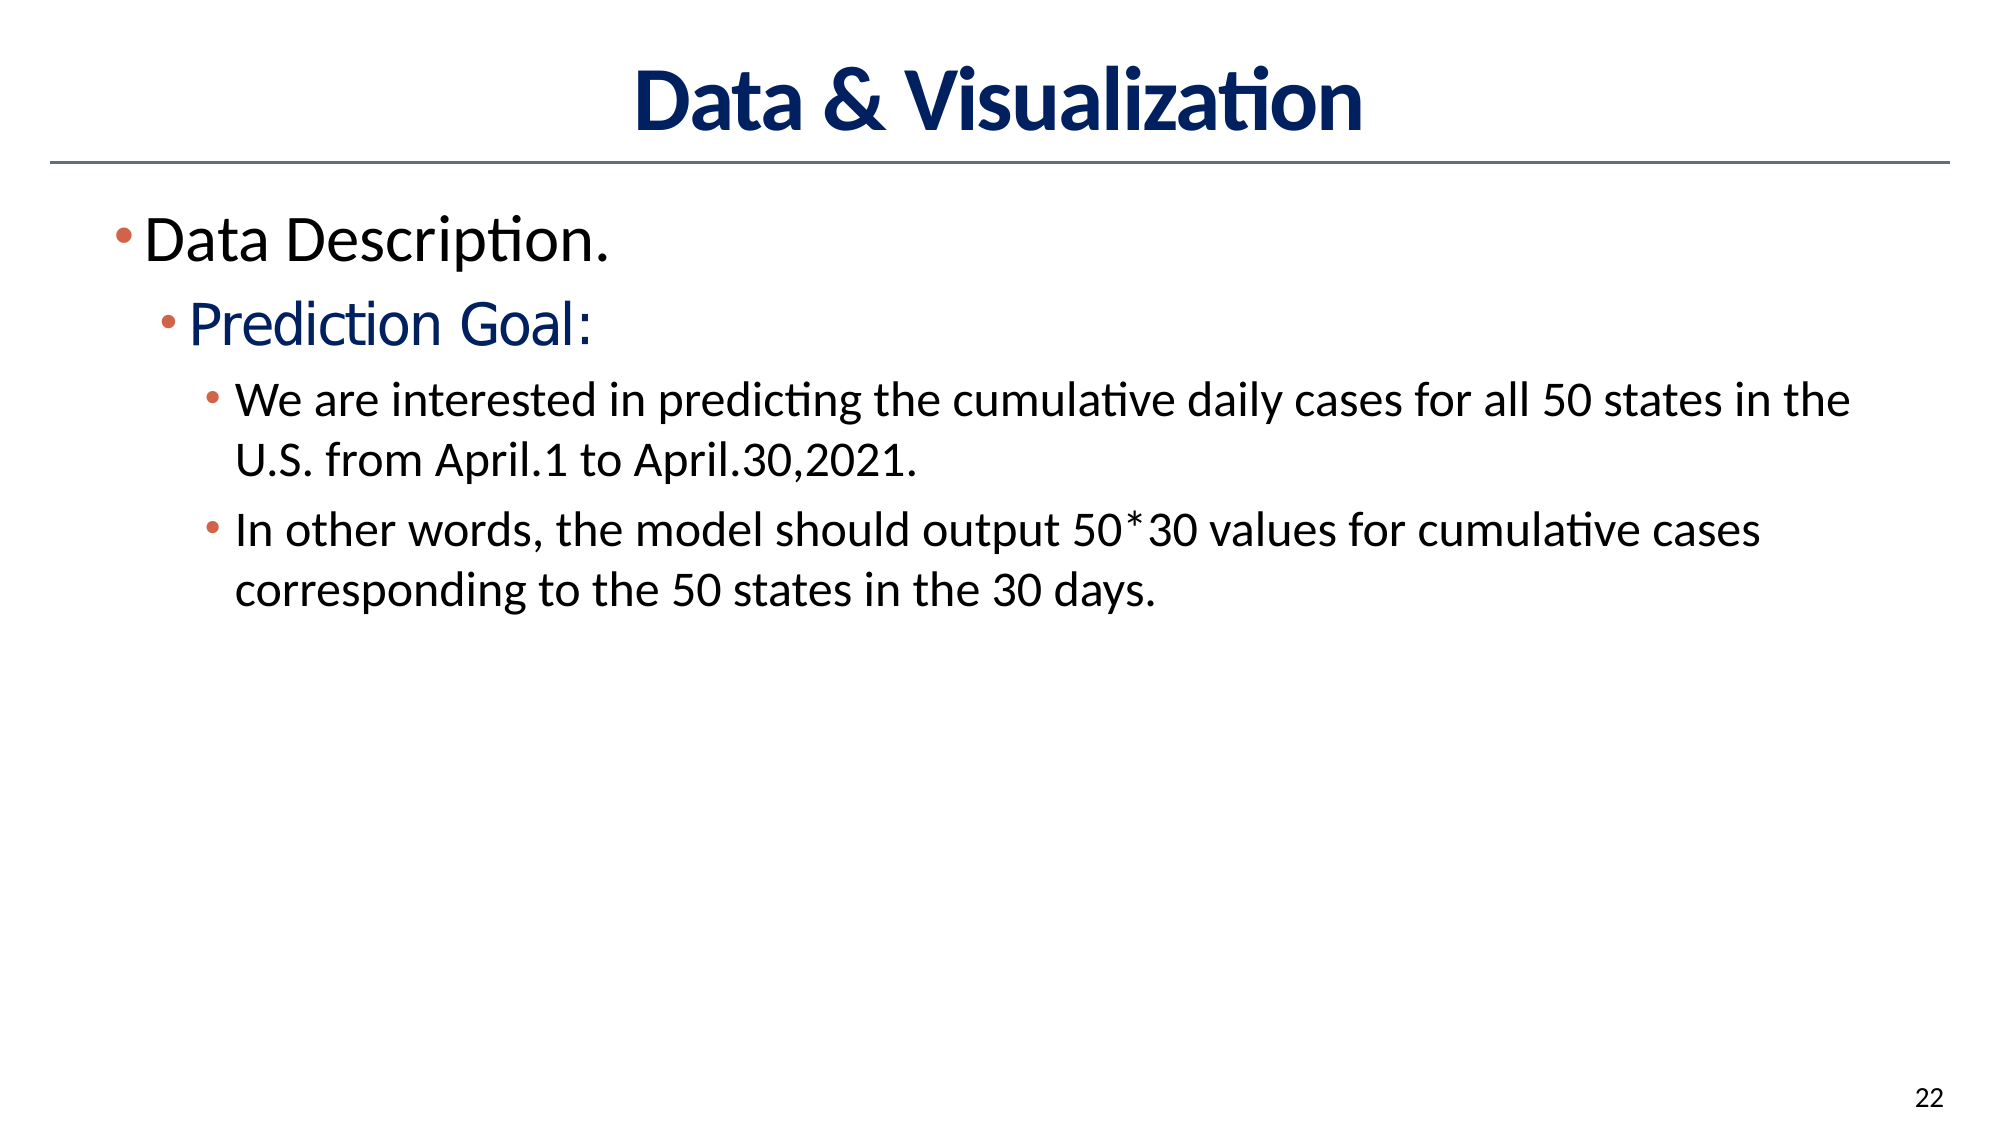

# Data & Visualization
Data Description.
Prediction Goal:
We are interested in predicting the cumulative daily cases for all 50 states in the U.S. from April.1 to April.30,2021.
In other words, the model should output 50*30 values for cumulative cases corresponding to the 50 states in the 30 days.

22